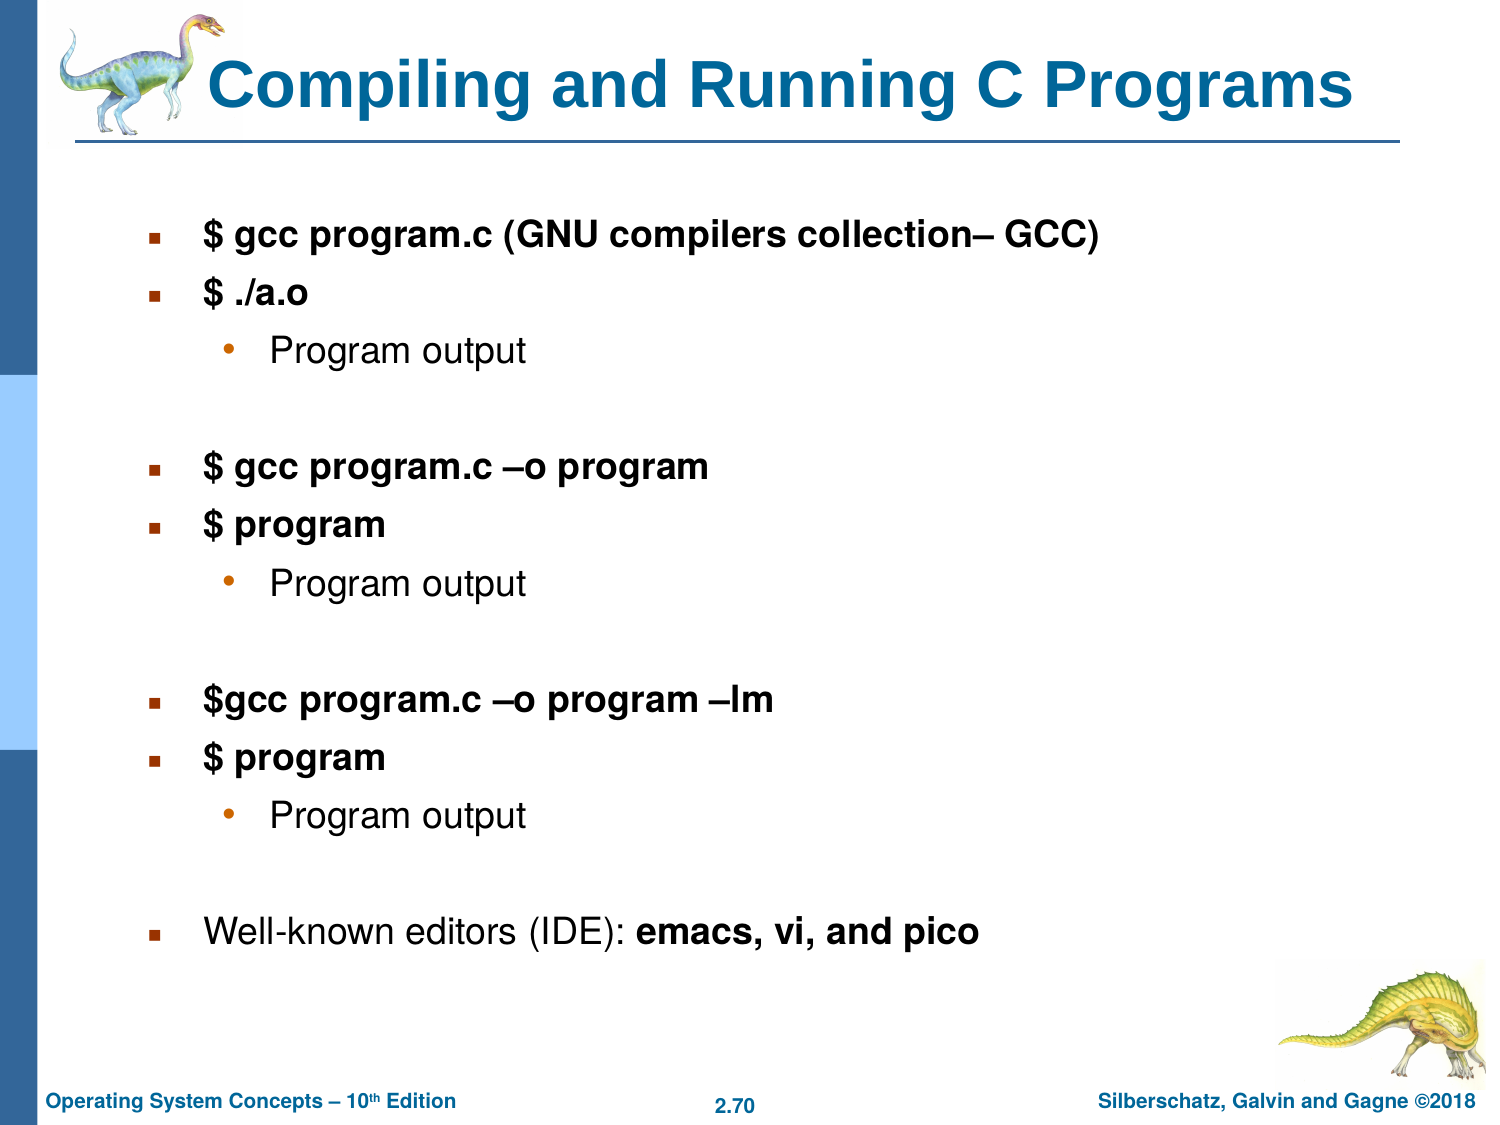

# Compiling and Running C Programs
$ gcc program.c (GNU compilers collection– GCC)
$ ./a.o
Program output

$ gcc program.c –o program
$ program
Program output

$gcc program.c –o program –lm
$ program
Program output

Well-known editors (IDE): emacs, vi, and pico